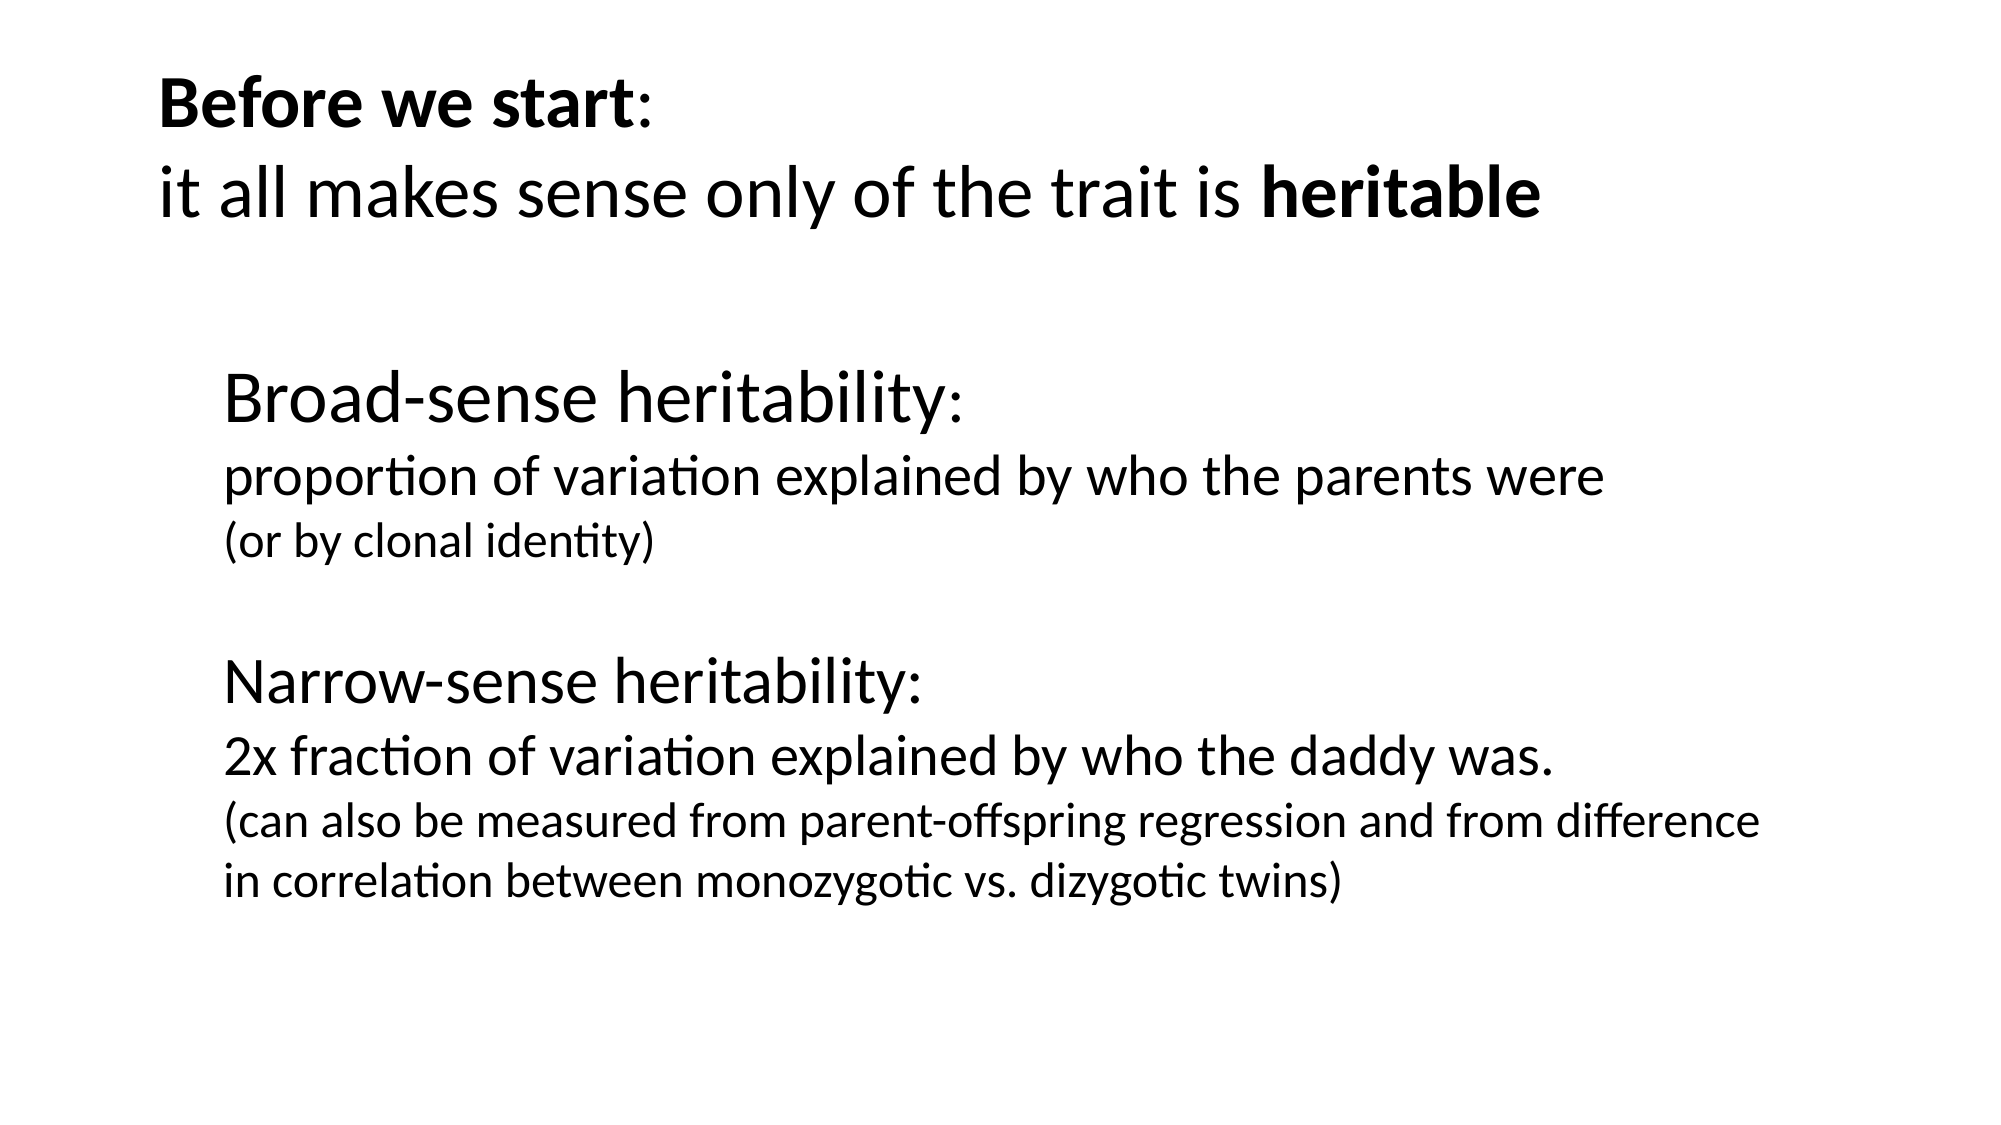

Before we start:
it all makes sense only of the trait is heritable
Broad-sense heritability:
proportion of variation explained by who the parents were
(or by clonal identity)

Narrow-sense heritability:
2x fraction of variation explained by who the daddy was.
(can also be measured from parent-offspring regression and from difference in correlation between monozygotic vs. dizygotic twins)